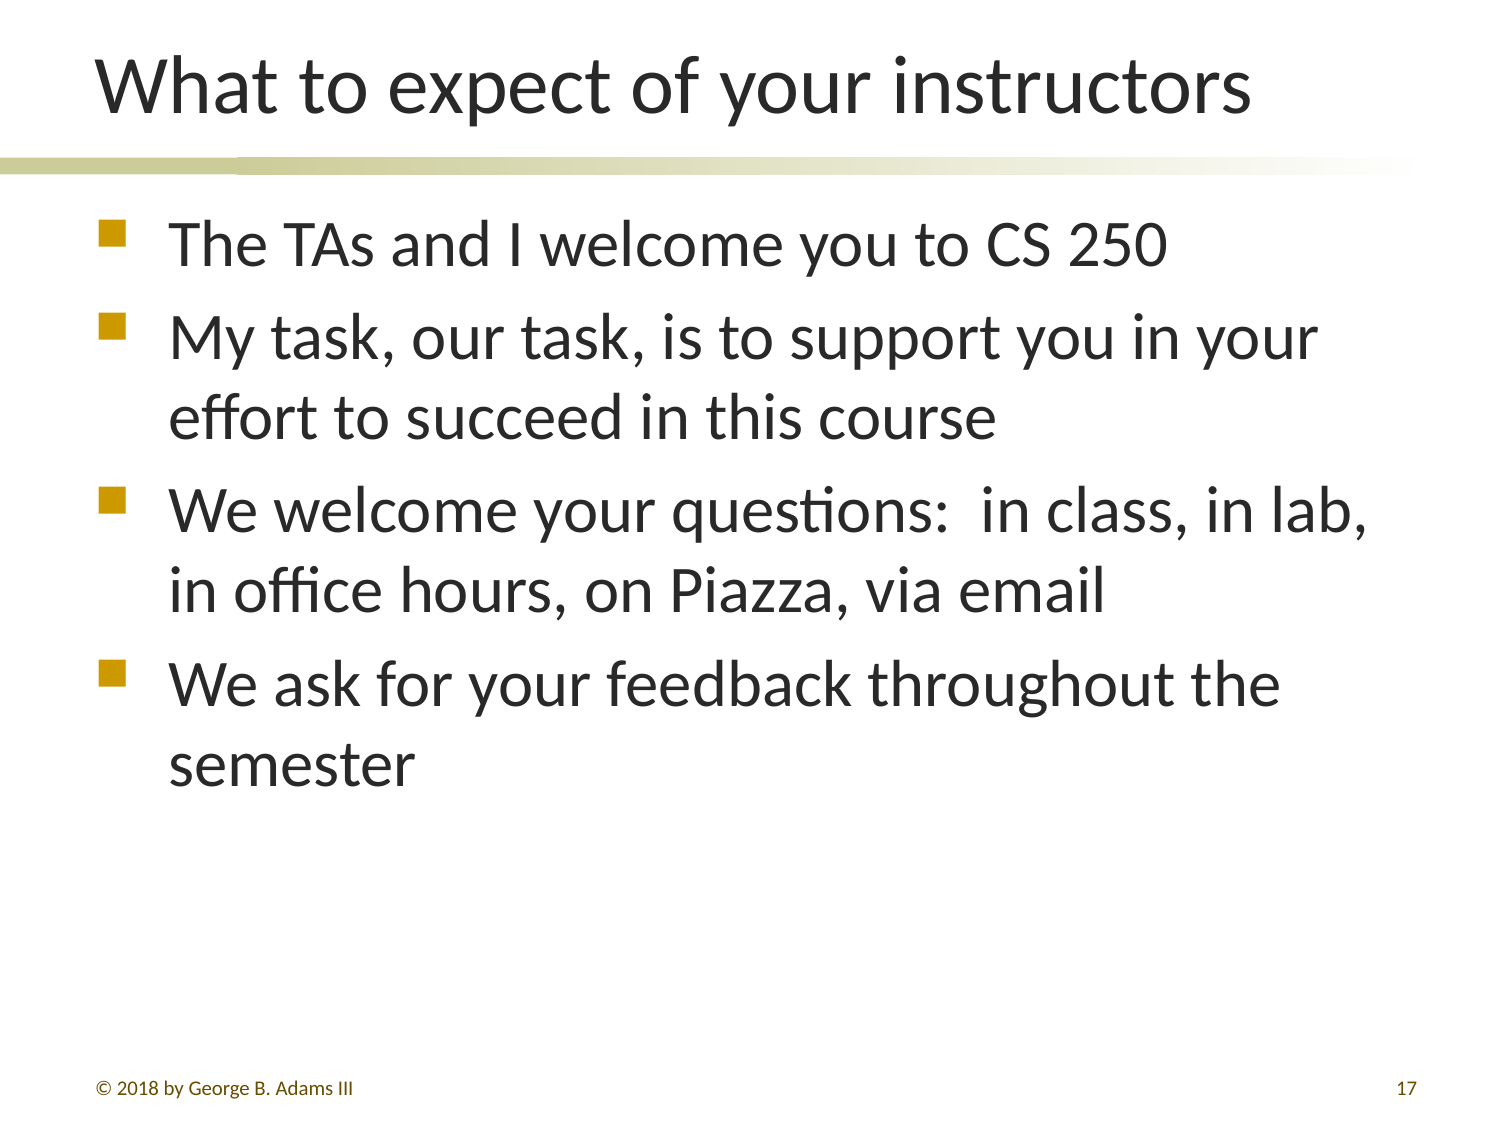

# What to expect of your instructors
The TAs and I welcome you to CS 250
My task, our task, is to support you in your effort to succeed in this course
We welcome your questions:  in class, in lab, in office hours, on Piazza, via email
We ask for your feedback throughout the semester
© 2018 by George B. Adams III
17